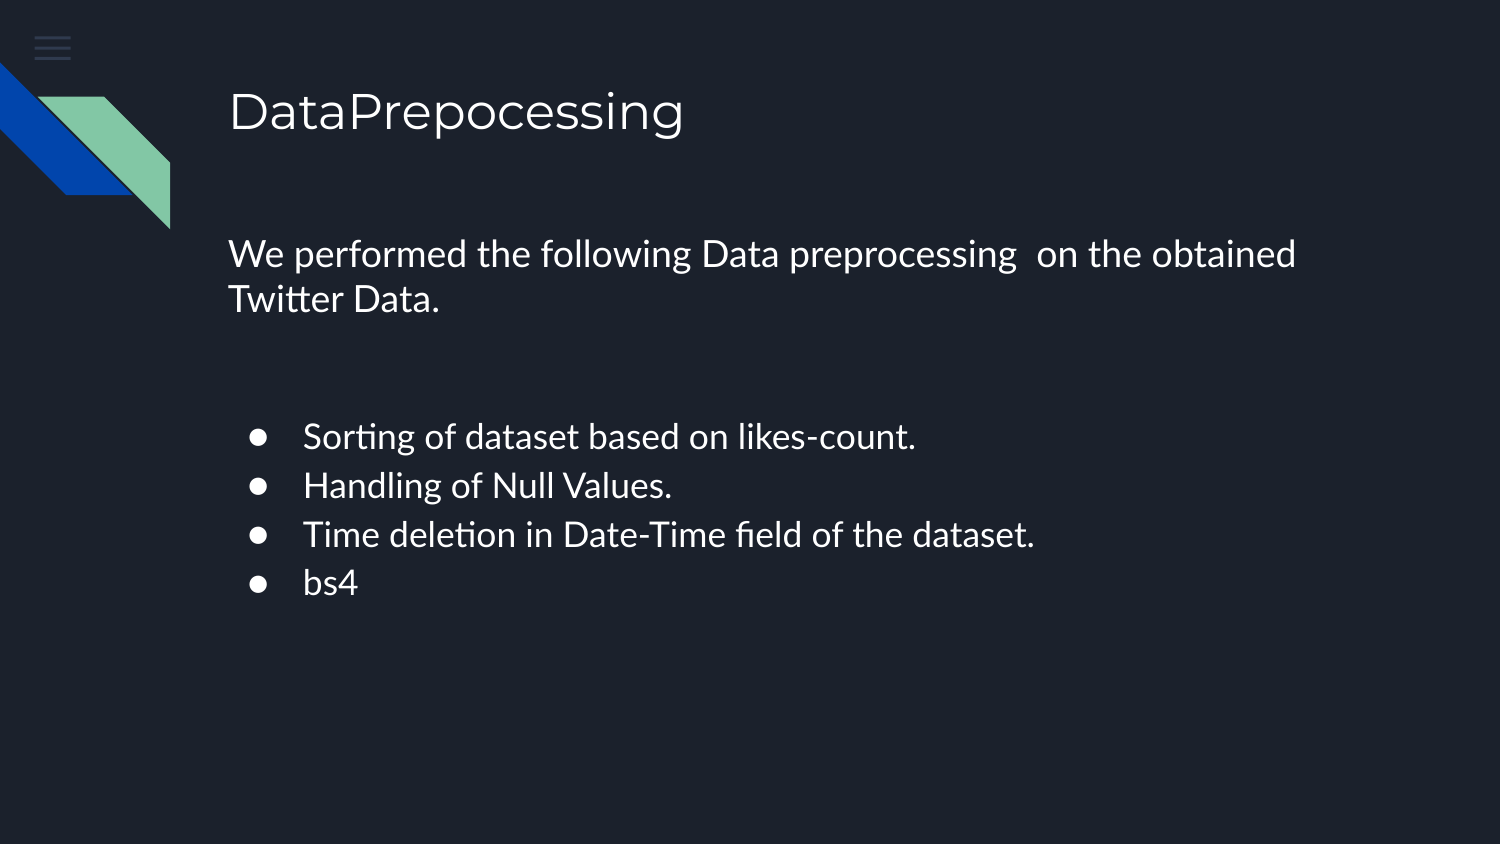

# DataPrepocessing
We performed the following Data preprocessing  on the obtained Twitter Data.
Sorting of dataset based on likes-count.
Handling of Null Values.
Time deletion in Date-Time field of the dataset.
bs4